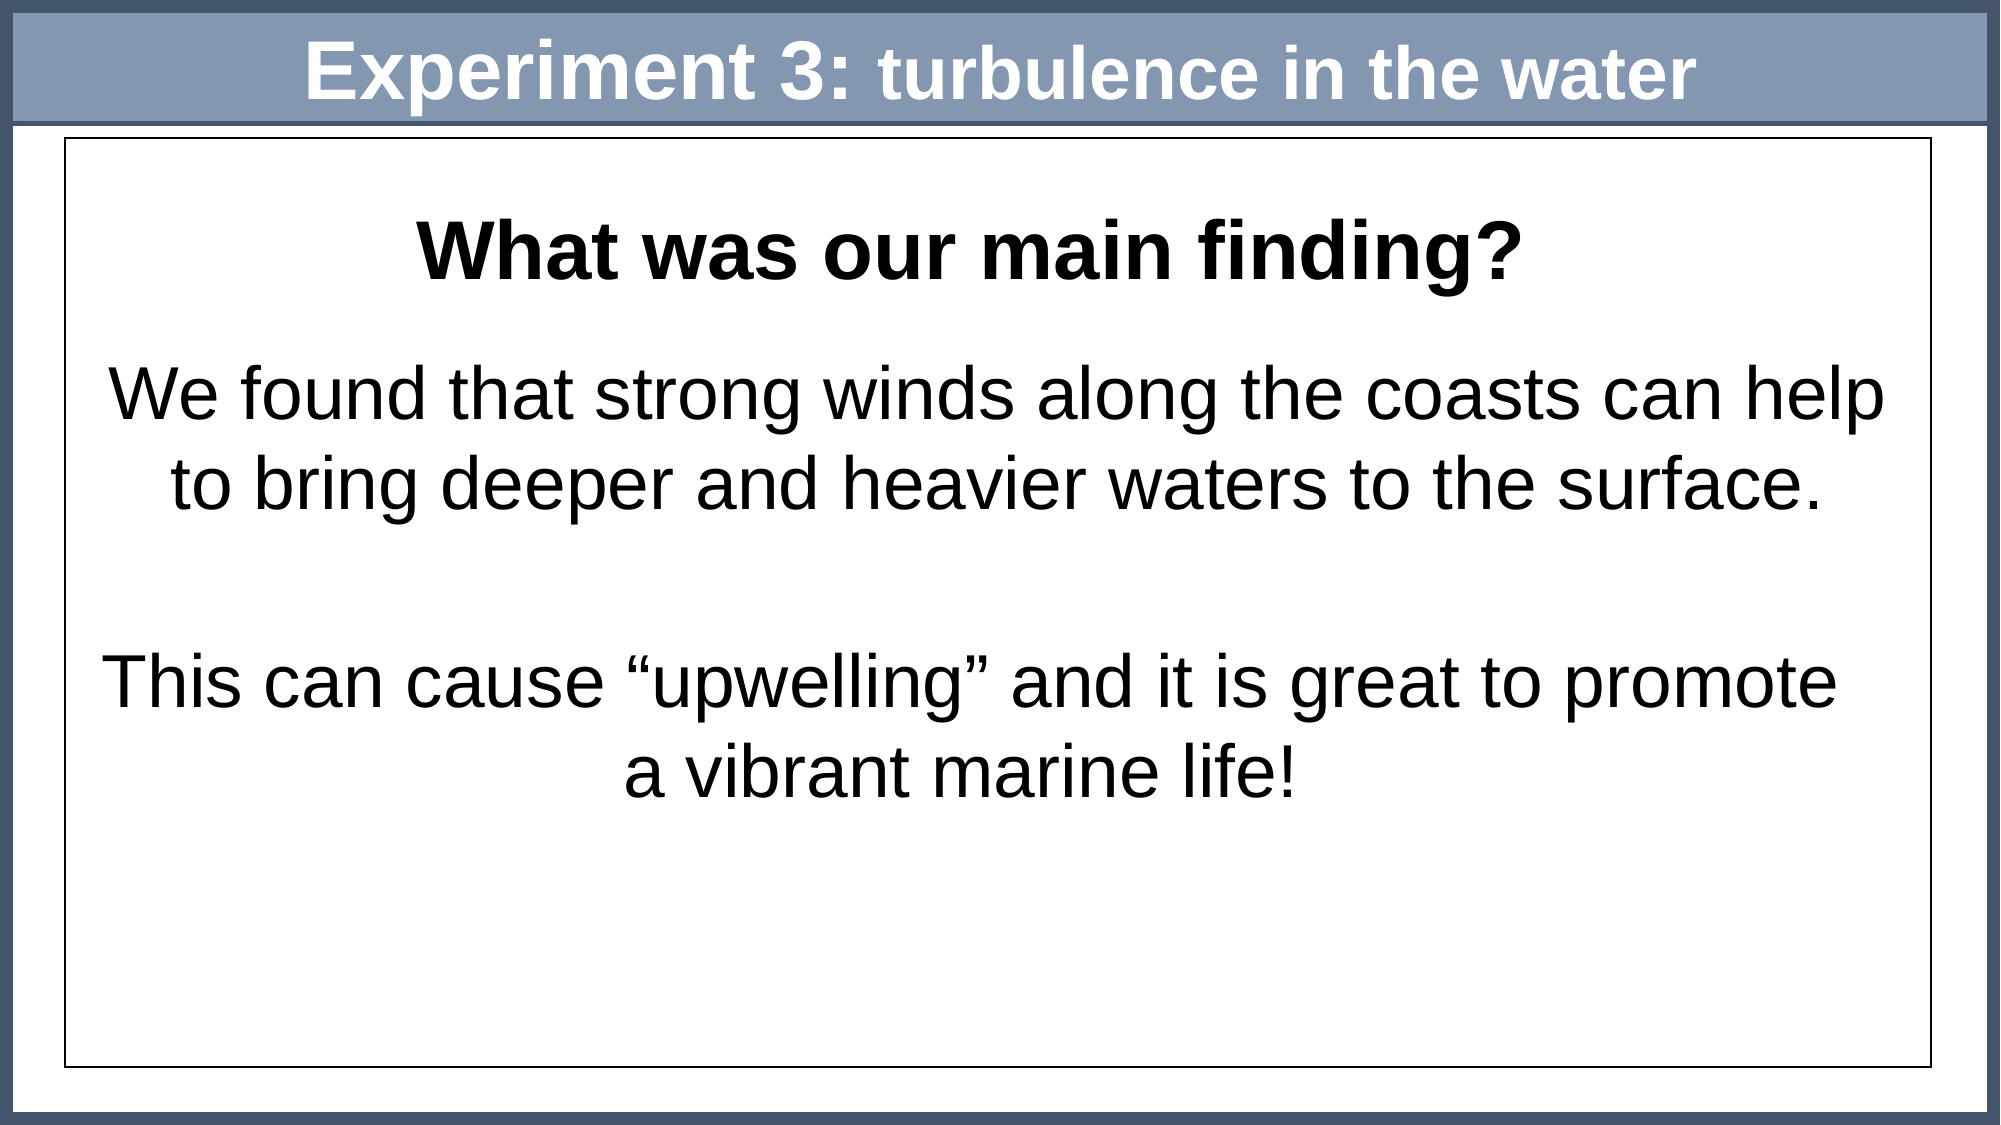

Experiment 3: turbulence in the water

What was our main finding?

We found that strong winds along the coasts can help to bring deeper and heavier waters to the surface.

This can cause “upwelling” and it is great to promote a vibrant marine life!